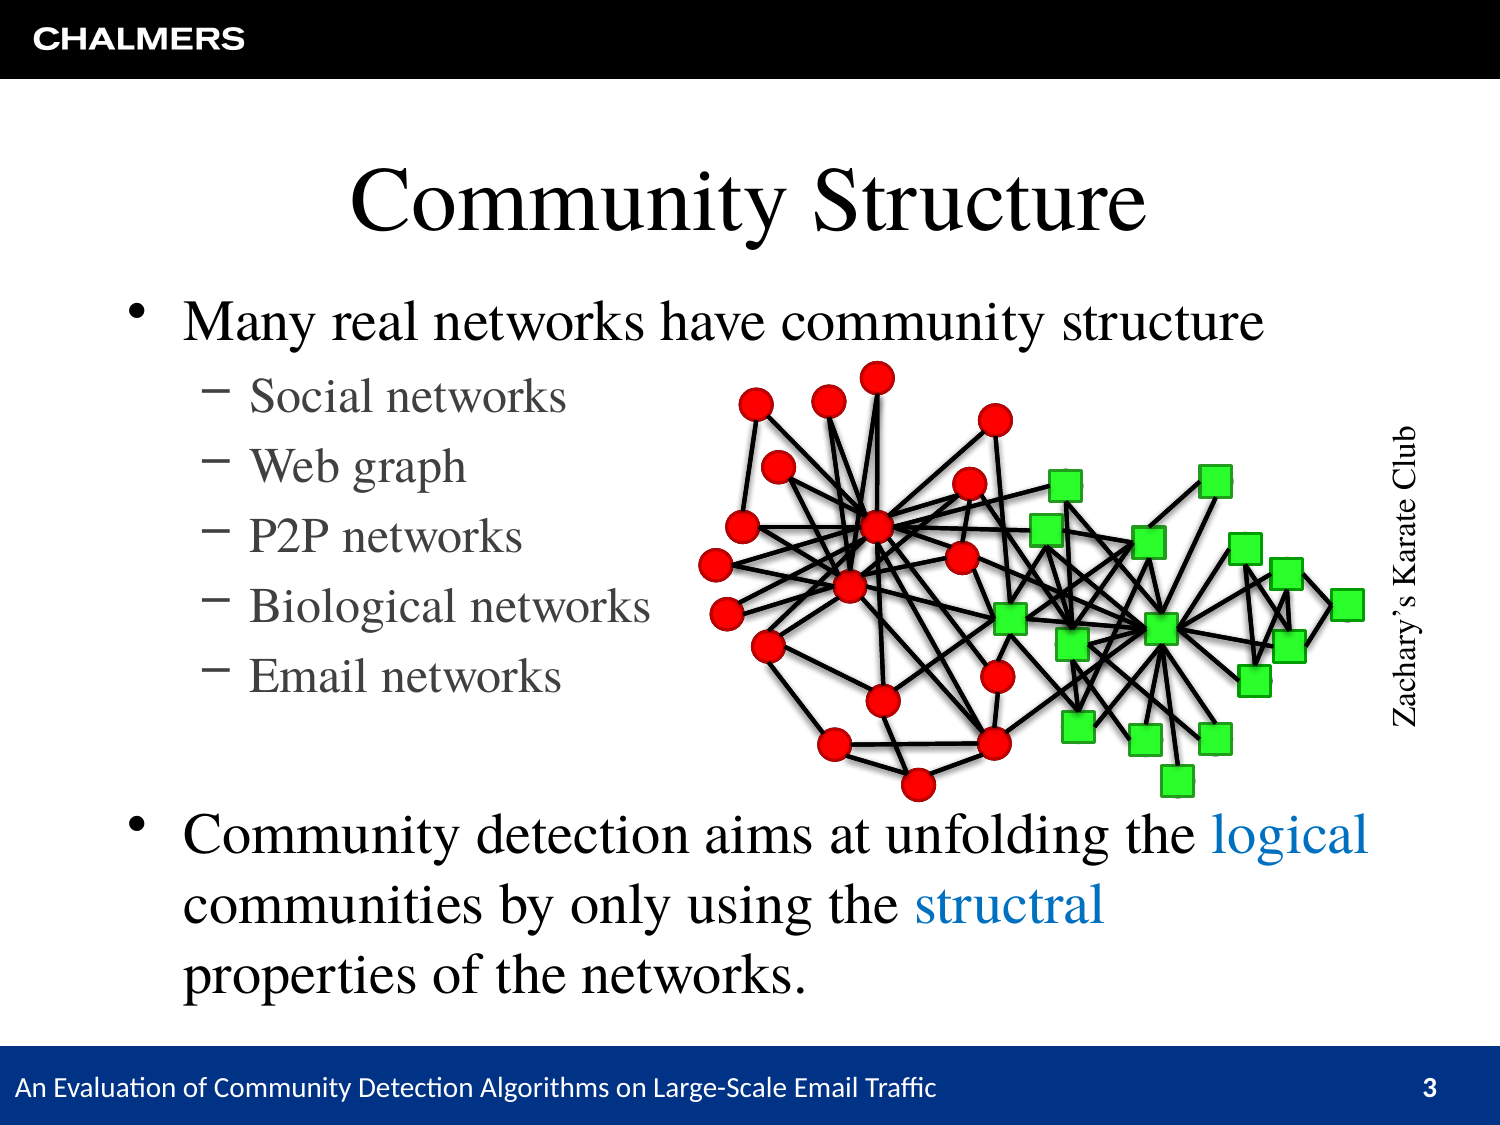

# Community Structure
Many real networks have community structure
Social networks
Web graph
P2P networks
Biological networks
Email networks

Community detection aims at unfolding the logical communities by only using the structral 	properties of the networks.
Zachary’s Karate Club